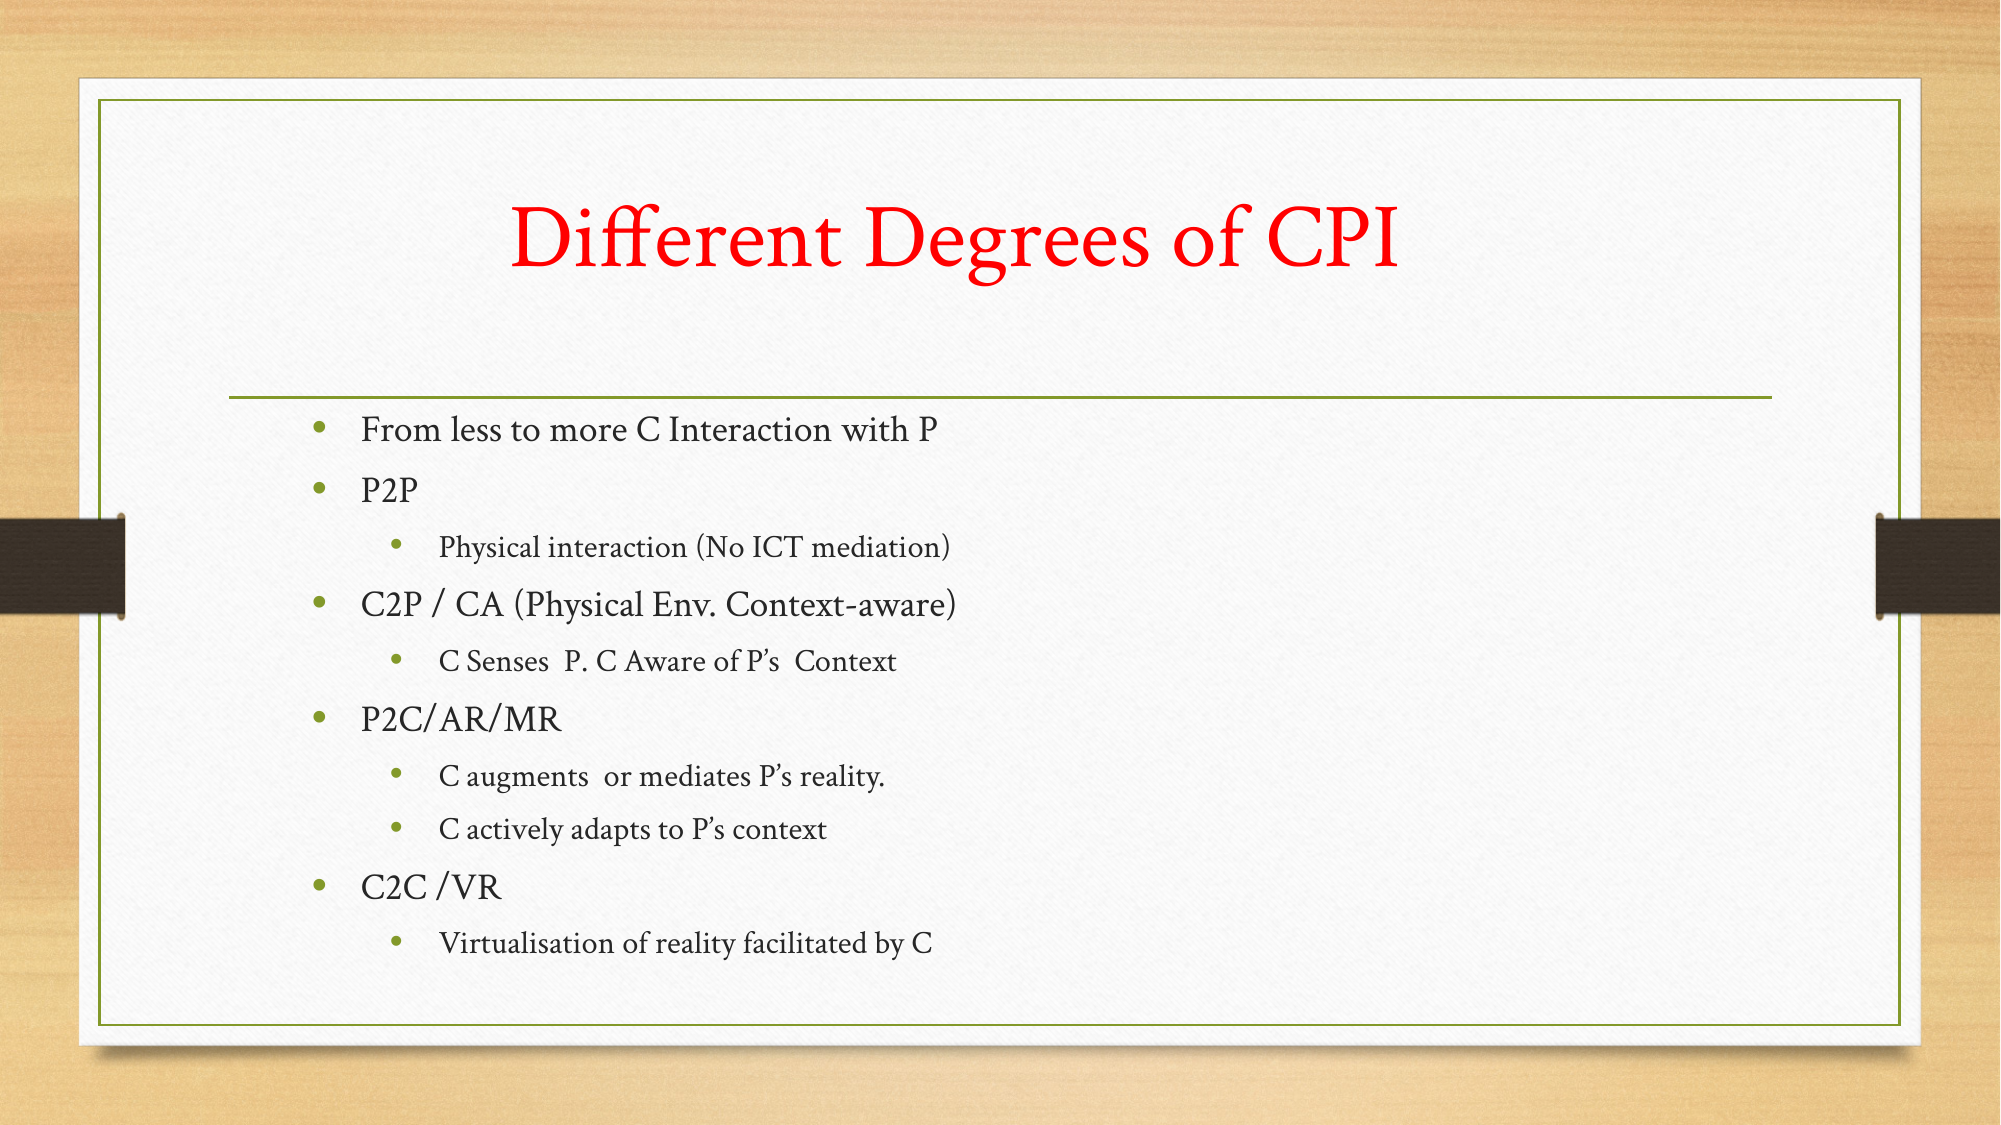

# Different Degrees of CPI
From less to more C Interaction with P
P2P
Physical interaction (No ICT mediation)
C2P / CA (Physical Env. Context-aware)
C Senses  P. C Aware of P’s  Context
P2C/AR/MR
C augments  or mediates P’s reality.
C actively adapts to P’s context
C2C /VR
Virtualisation of reality facilitated by C